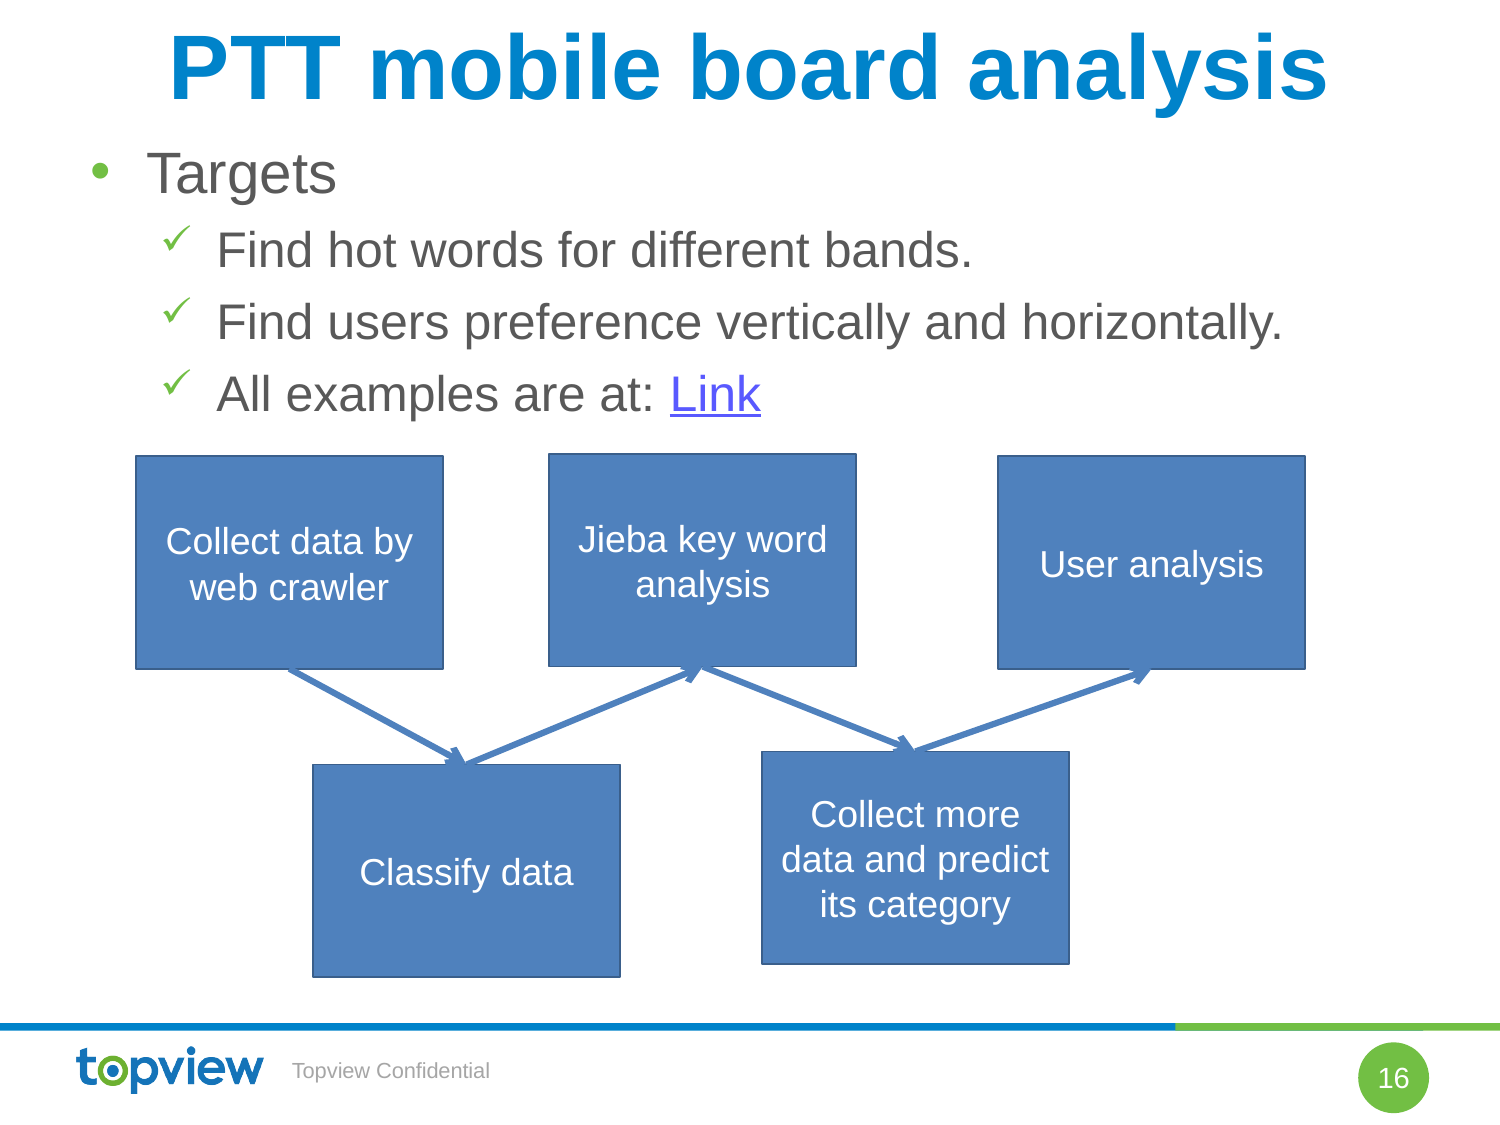

# PTT mobile board analysis
Targets
Find hot words for different bands.
Find users preference vertically and horizontally.
All examples are at: Link

Jieba key word analysis
Collect data by web crawler
User analysis
Collect more data and predict its category
Classify data
16